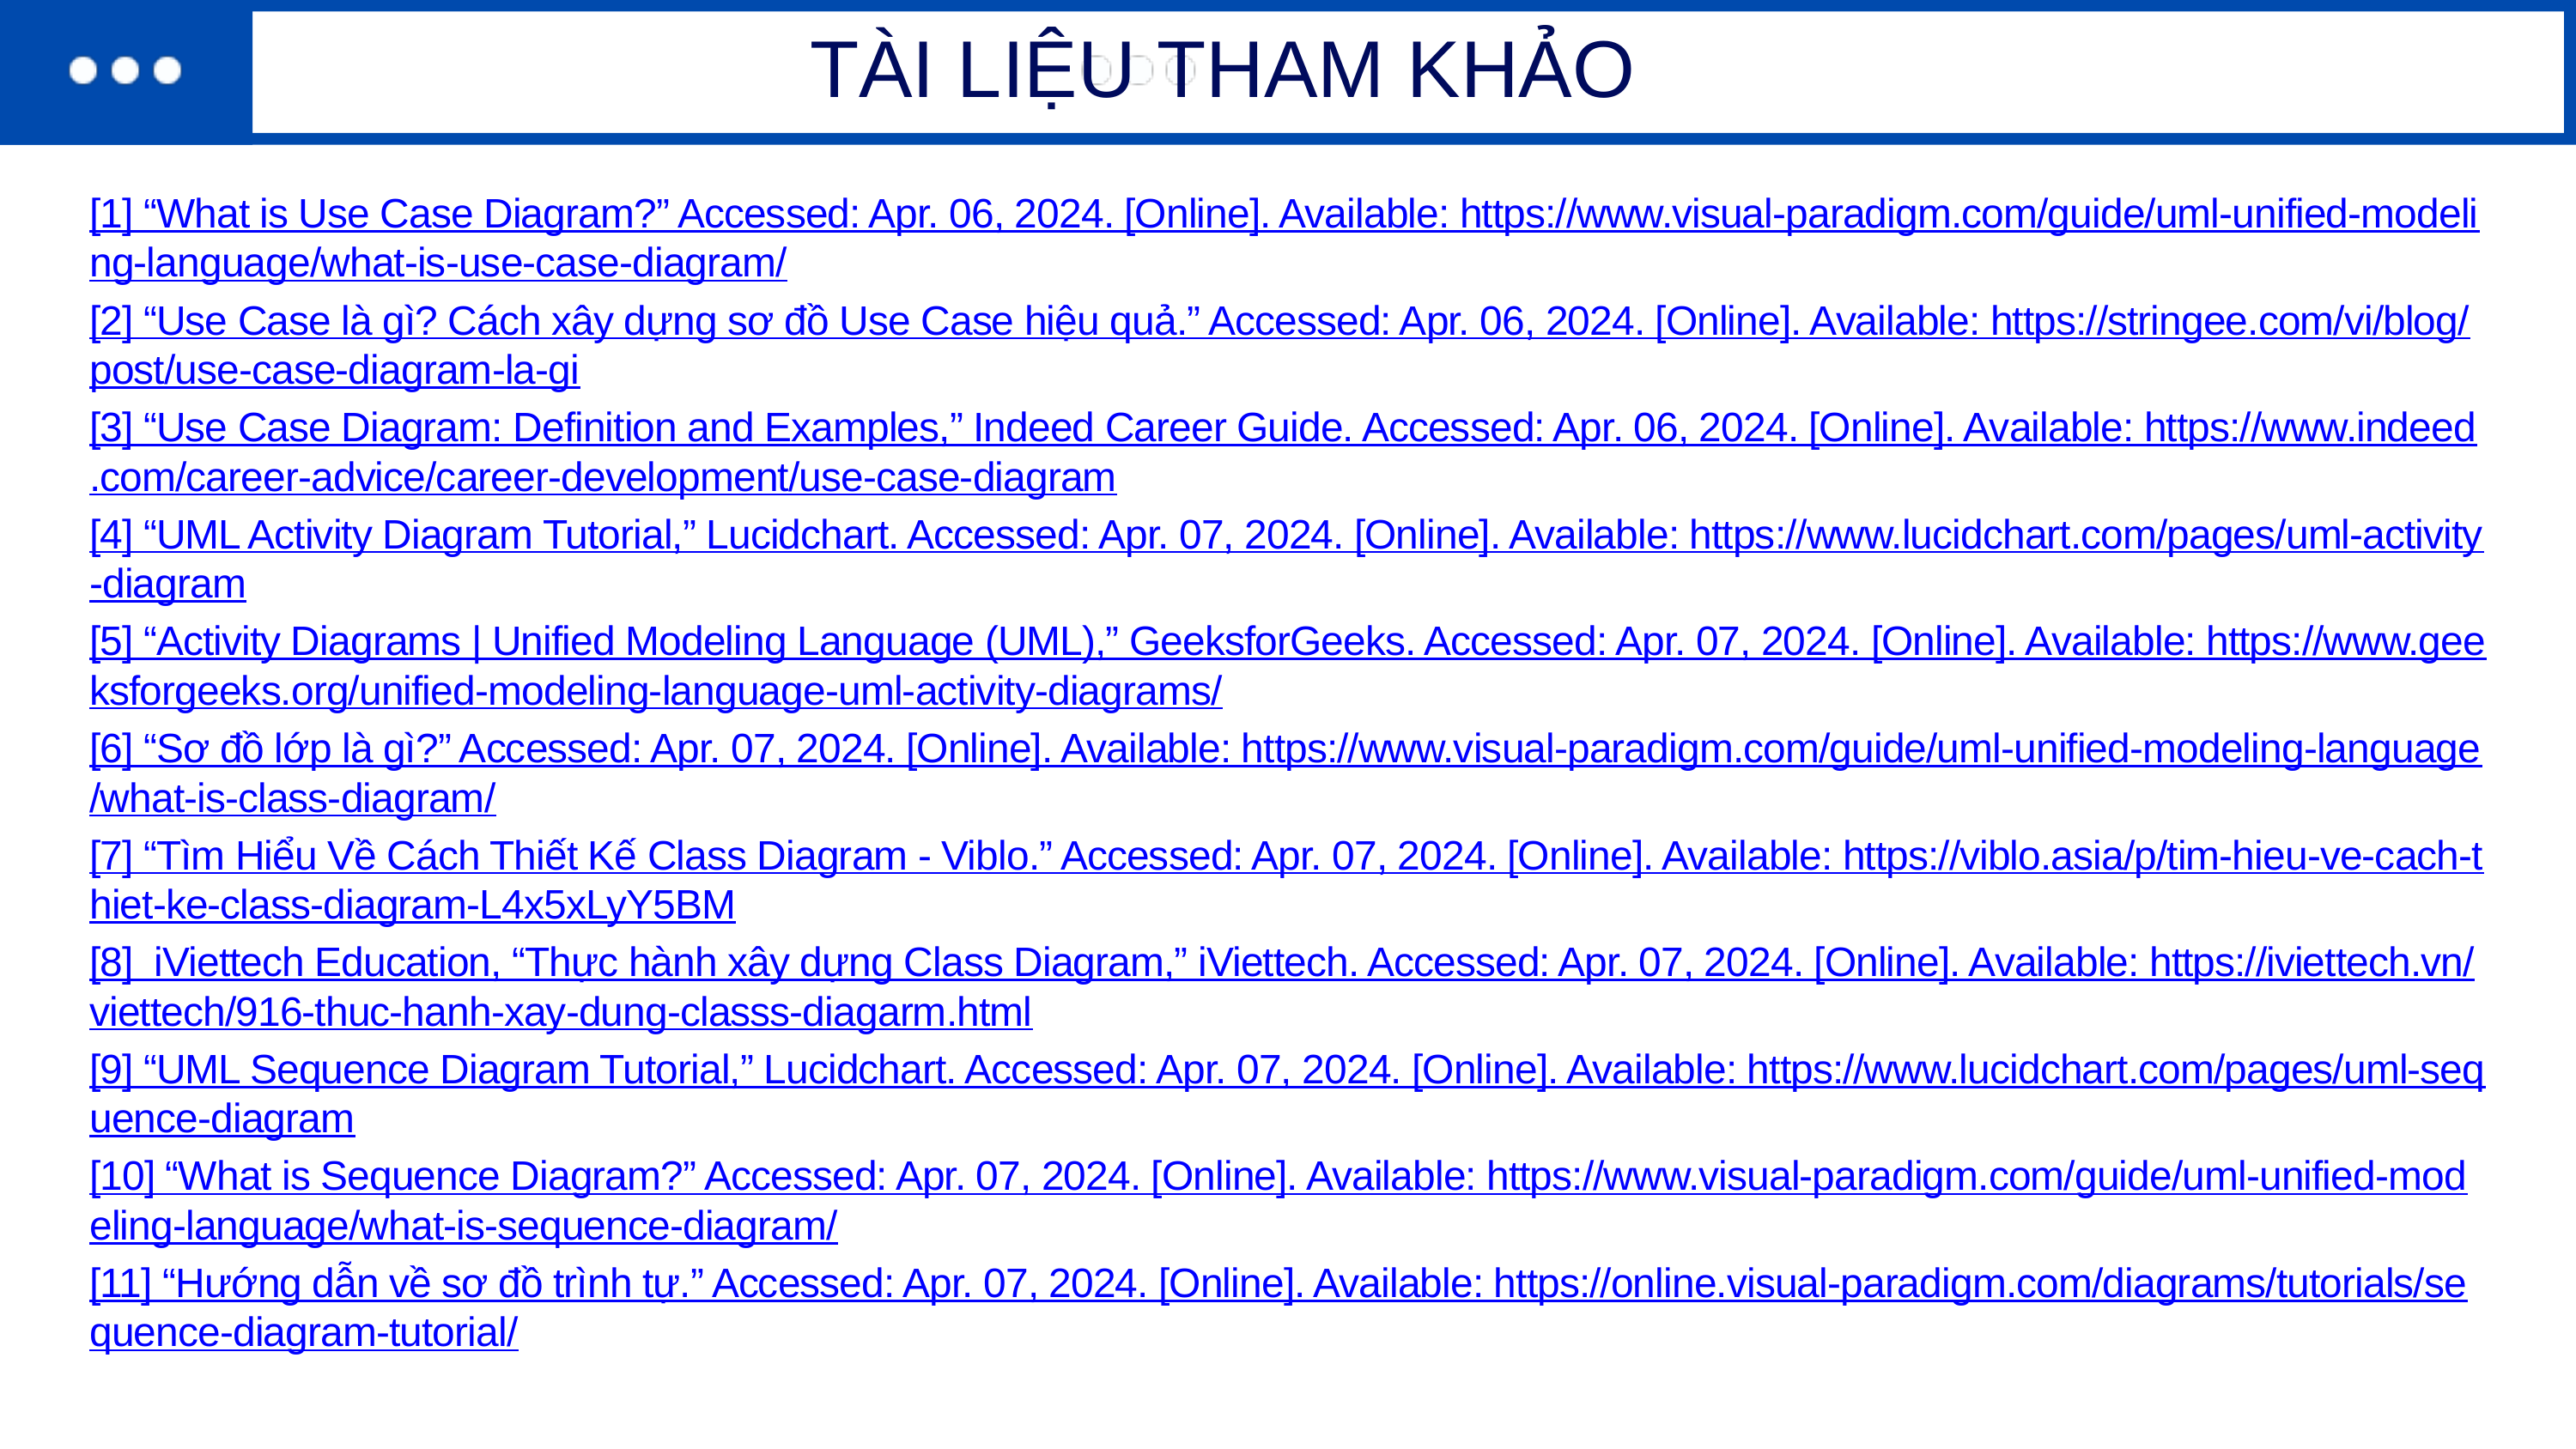

TÀI LIỆU THAM KHẢO
[1] “What is Use Case Diagram?” Accessed: Apr. 06, 2024. [Online]. Available: https://www.visual-paradigm.com/guide/uml-unified-modeling-language/what-is-use-case-diagram/
[2] “Use Case là gì? Cách xây dựng sơ đồ Use Case hiệu quả.” Accessed: Apr. 06, 2024. [Online]. Available: https://stringee.com/vi/blog/post/use-case-diagram-la-gi
[3] “Use Case Diagram: Definition and Examples,” Indeed Career Guide. Accessed: Apr. 06, 2024. [Online]. Available: https://www.indeed.com/career-advice/career-development/use-case-diagram
[4] “UML Activity Diagram Tutorial,” Lucidchart. Accessed: Apr. 07, 2024. [Online]. Available: https://www.lucidchart.com/pages/uml-activity-diagram
[5] “Activity Diagrams | Unified Modeling Language (UML),” GeeksforGeeks. Accessed: Apr. 07, 2024. [Online]. Available: https://www.geeksforgeeks.org/unified-modeling-language-uml-activity-diagrams/
[6] “Sơ đồ lớp là gì?” Accessed: Apr. 07, 2024. [Online]. Available: https://www.visual-paradigm.com/guide/uml-unified-modeling-language/what-is-class-diagram/
[7] “Tìm Hiểu Về Cách Thiết Kế Class Diagram - Viblo.” Accessed: Apr. 07, 2024. [Online]. Available: https://viblo.asia/p/tim-hieu-ve-cach-thiet-ke-class-diagram-L4x5xLyY5BM
[8]  iViettech Education, “Thực hành xây dựng Class Diagram,” iViettech. Accessed: Apr. 07, 2024. [Online]. Available: https://iviettech.vn/viettech/916-thuc-hanh-xay-dung-classs-diagarm.html
[9] “UML Sequence Diagram Tutorial,” Lucidchart. Accessed: Apr. 07, 2024. [Online]. Available: https://www.lucidchart.com/pages/uml-sequence-diagram
[10] “What is Sequence Diagram?” Accessed: Apr. 07, 2024. [Online]. Available: https://www.visual-paradigm.com/guide/uml-unified-modeling-language/what-is-sequence-diagram/
[11] “Hướng dẫn về sơ đồ trình tự.” Accessed: Apr. 07, 2024. [Online]. Available: https://online.visual-paradigm.com/diagrams/tutorials/sequence-diagram-tutorial/